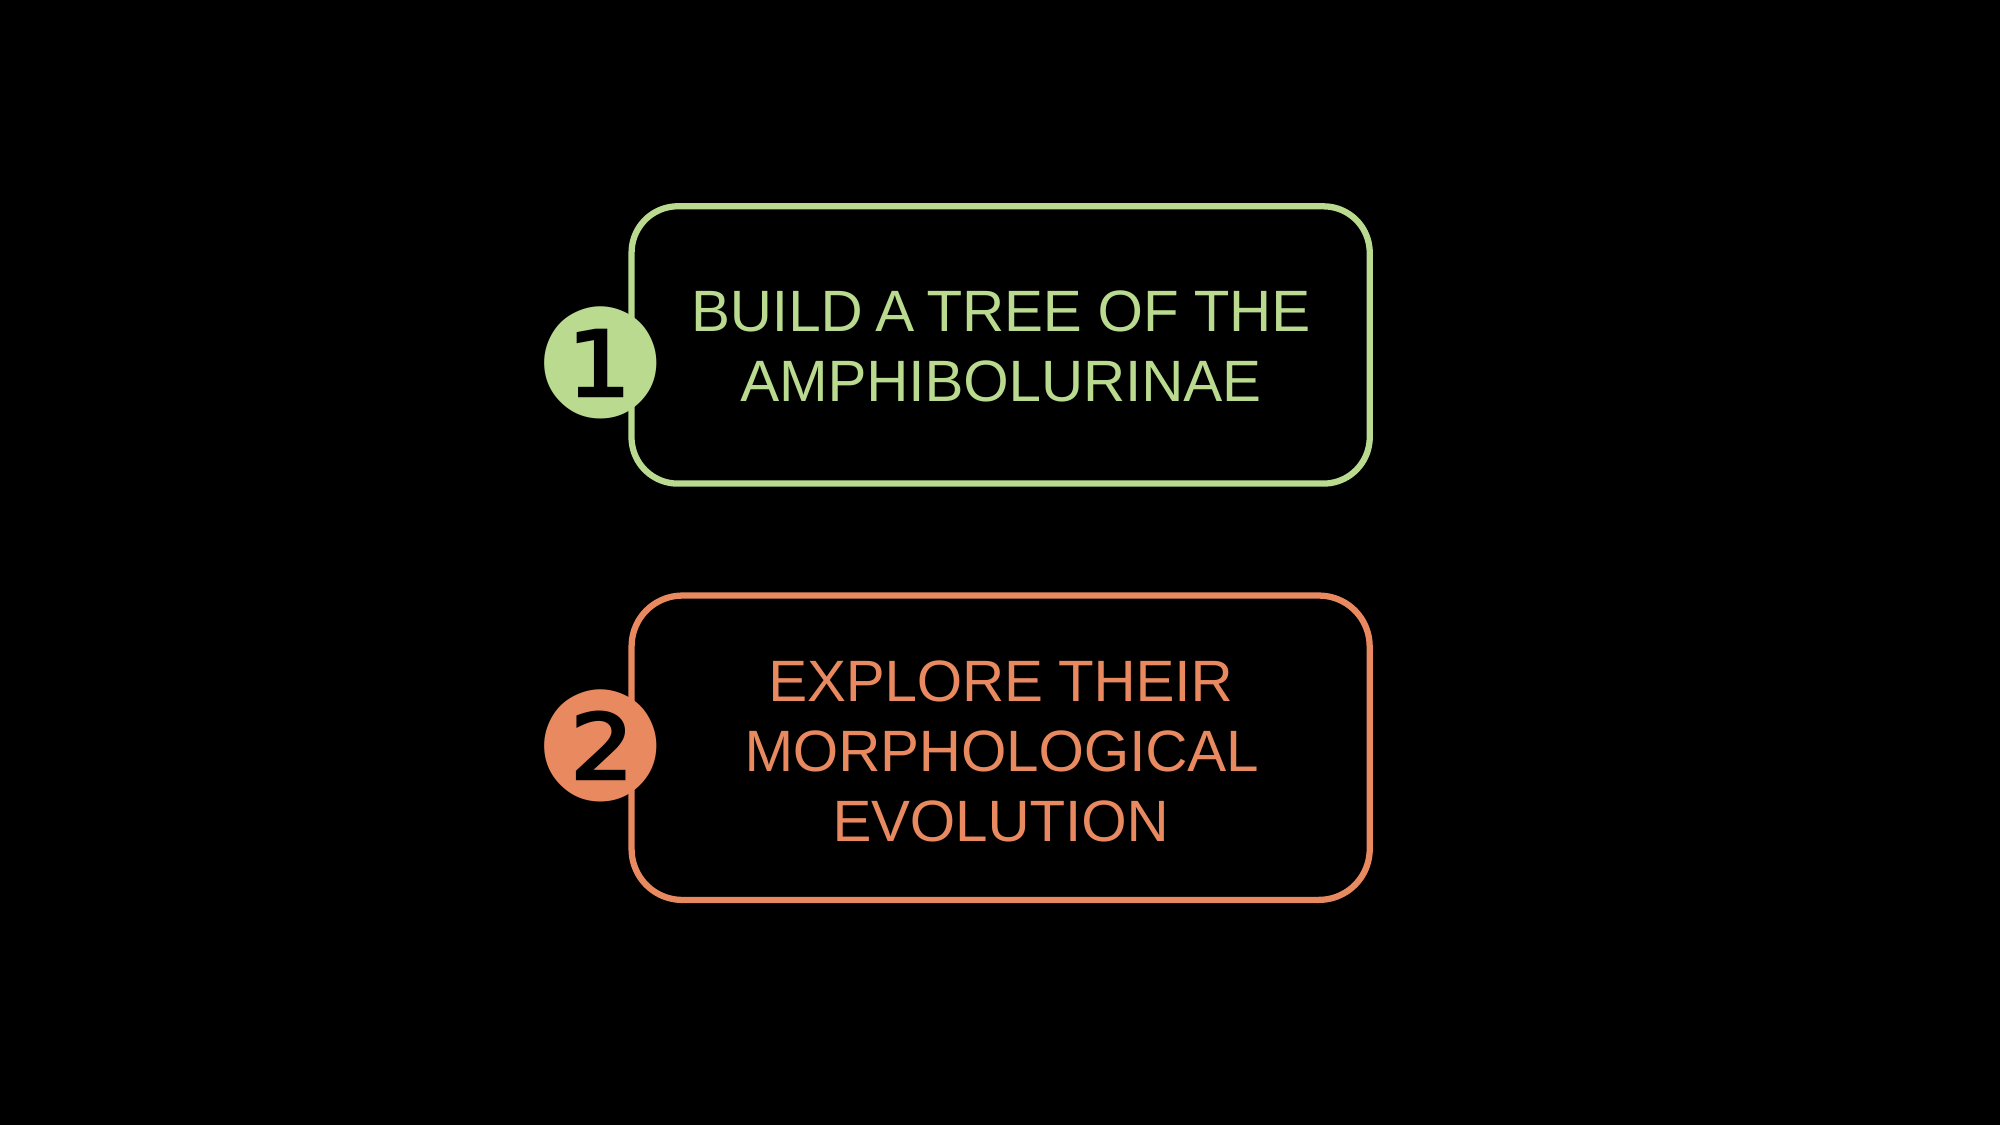

BUILD A TREE OF THE AMPHIBOLURINAE
❶

EXPLORE THEIR MORPHOLOGICAL EVOLUTION
❷